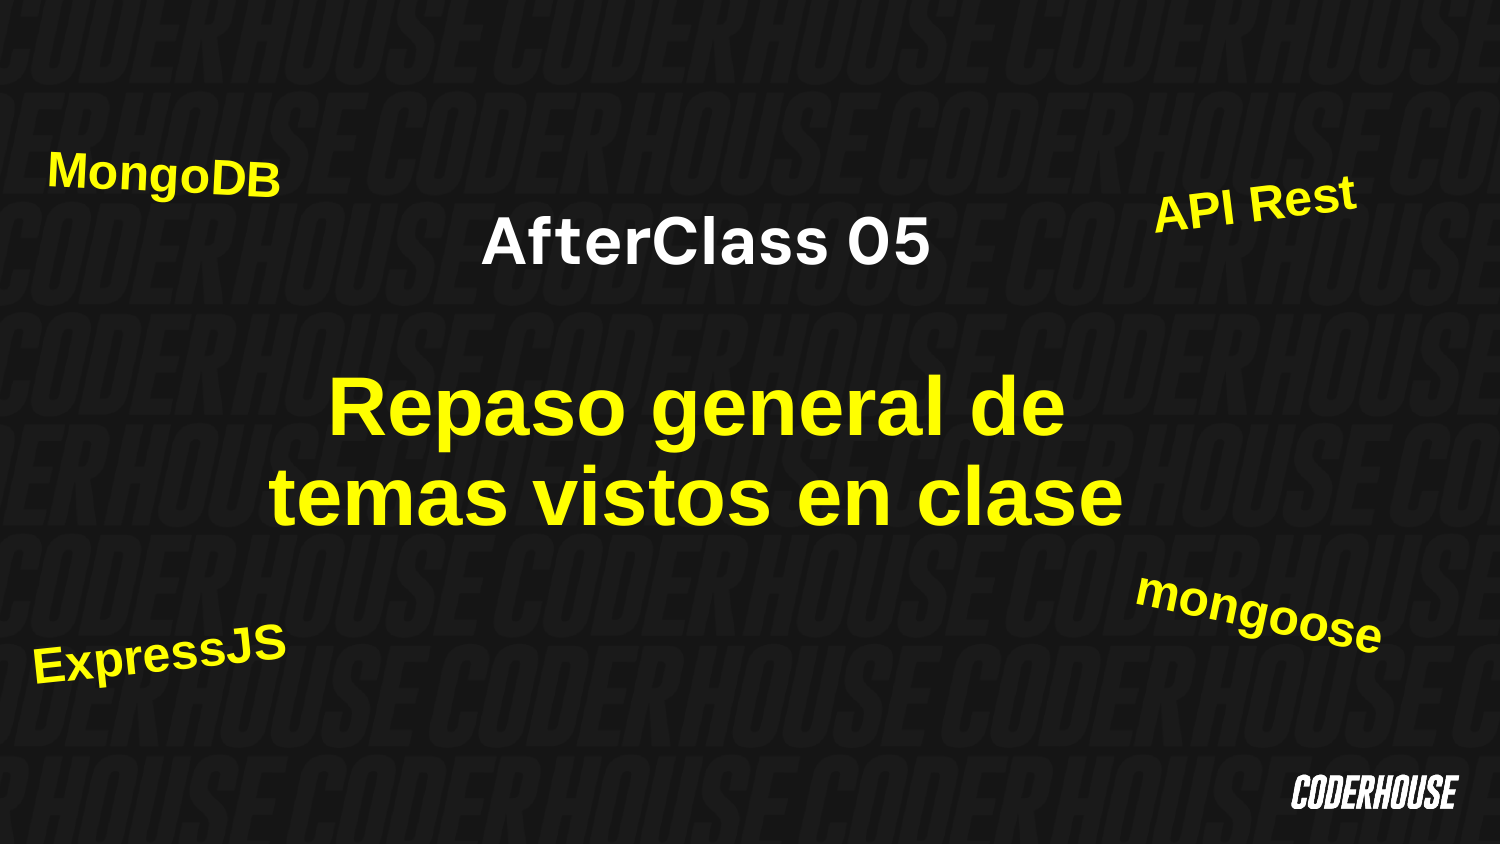

MongoDB
API Rest
AfterClass 05

Repaso general de temas vistos en clase
mongoose
ExpressJS